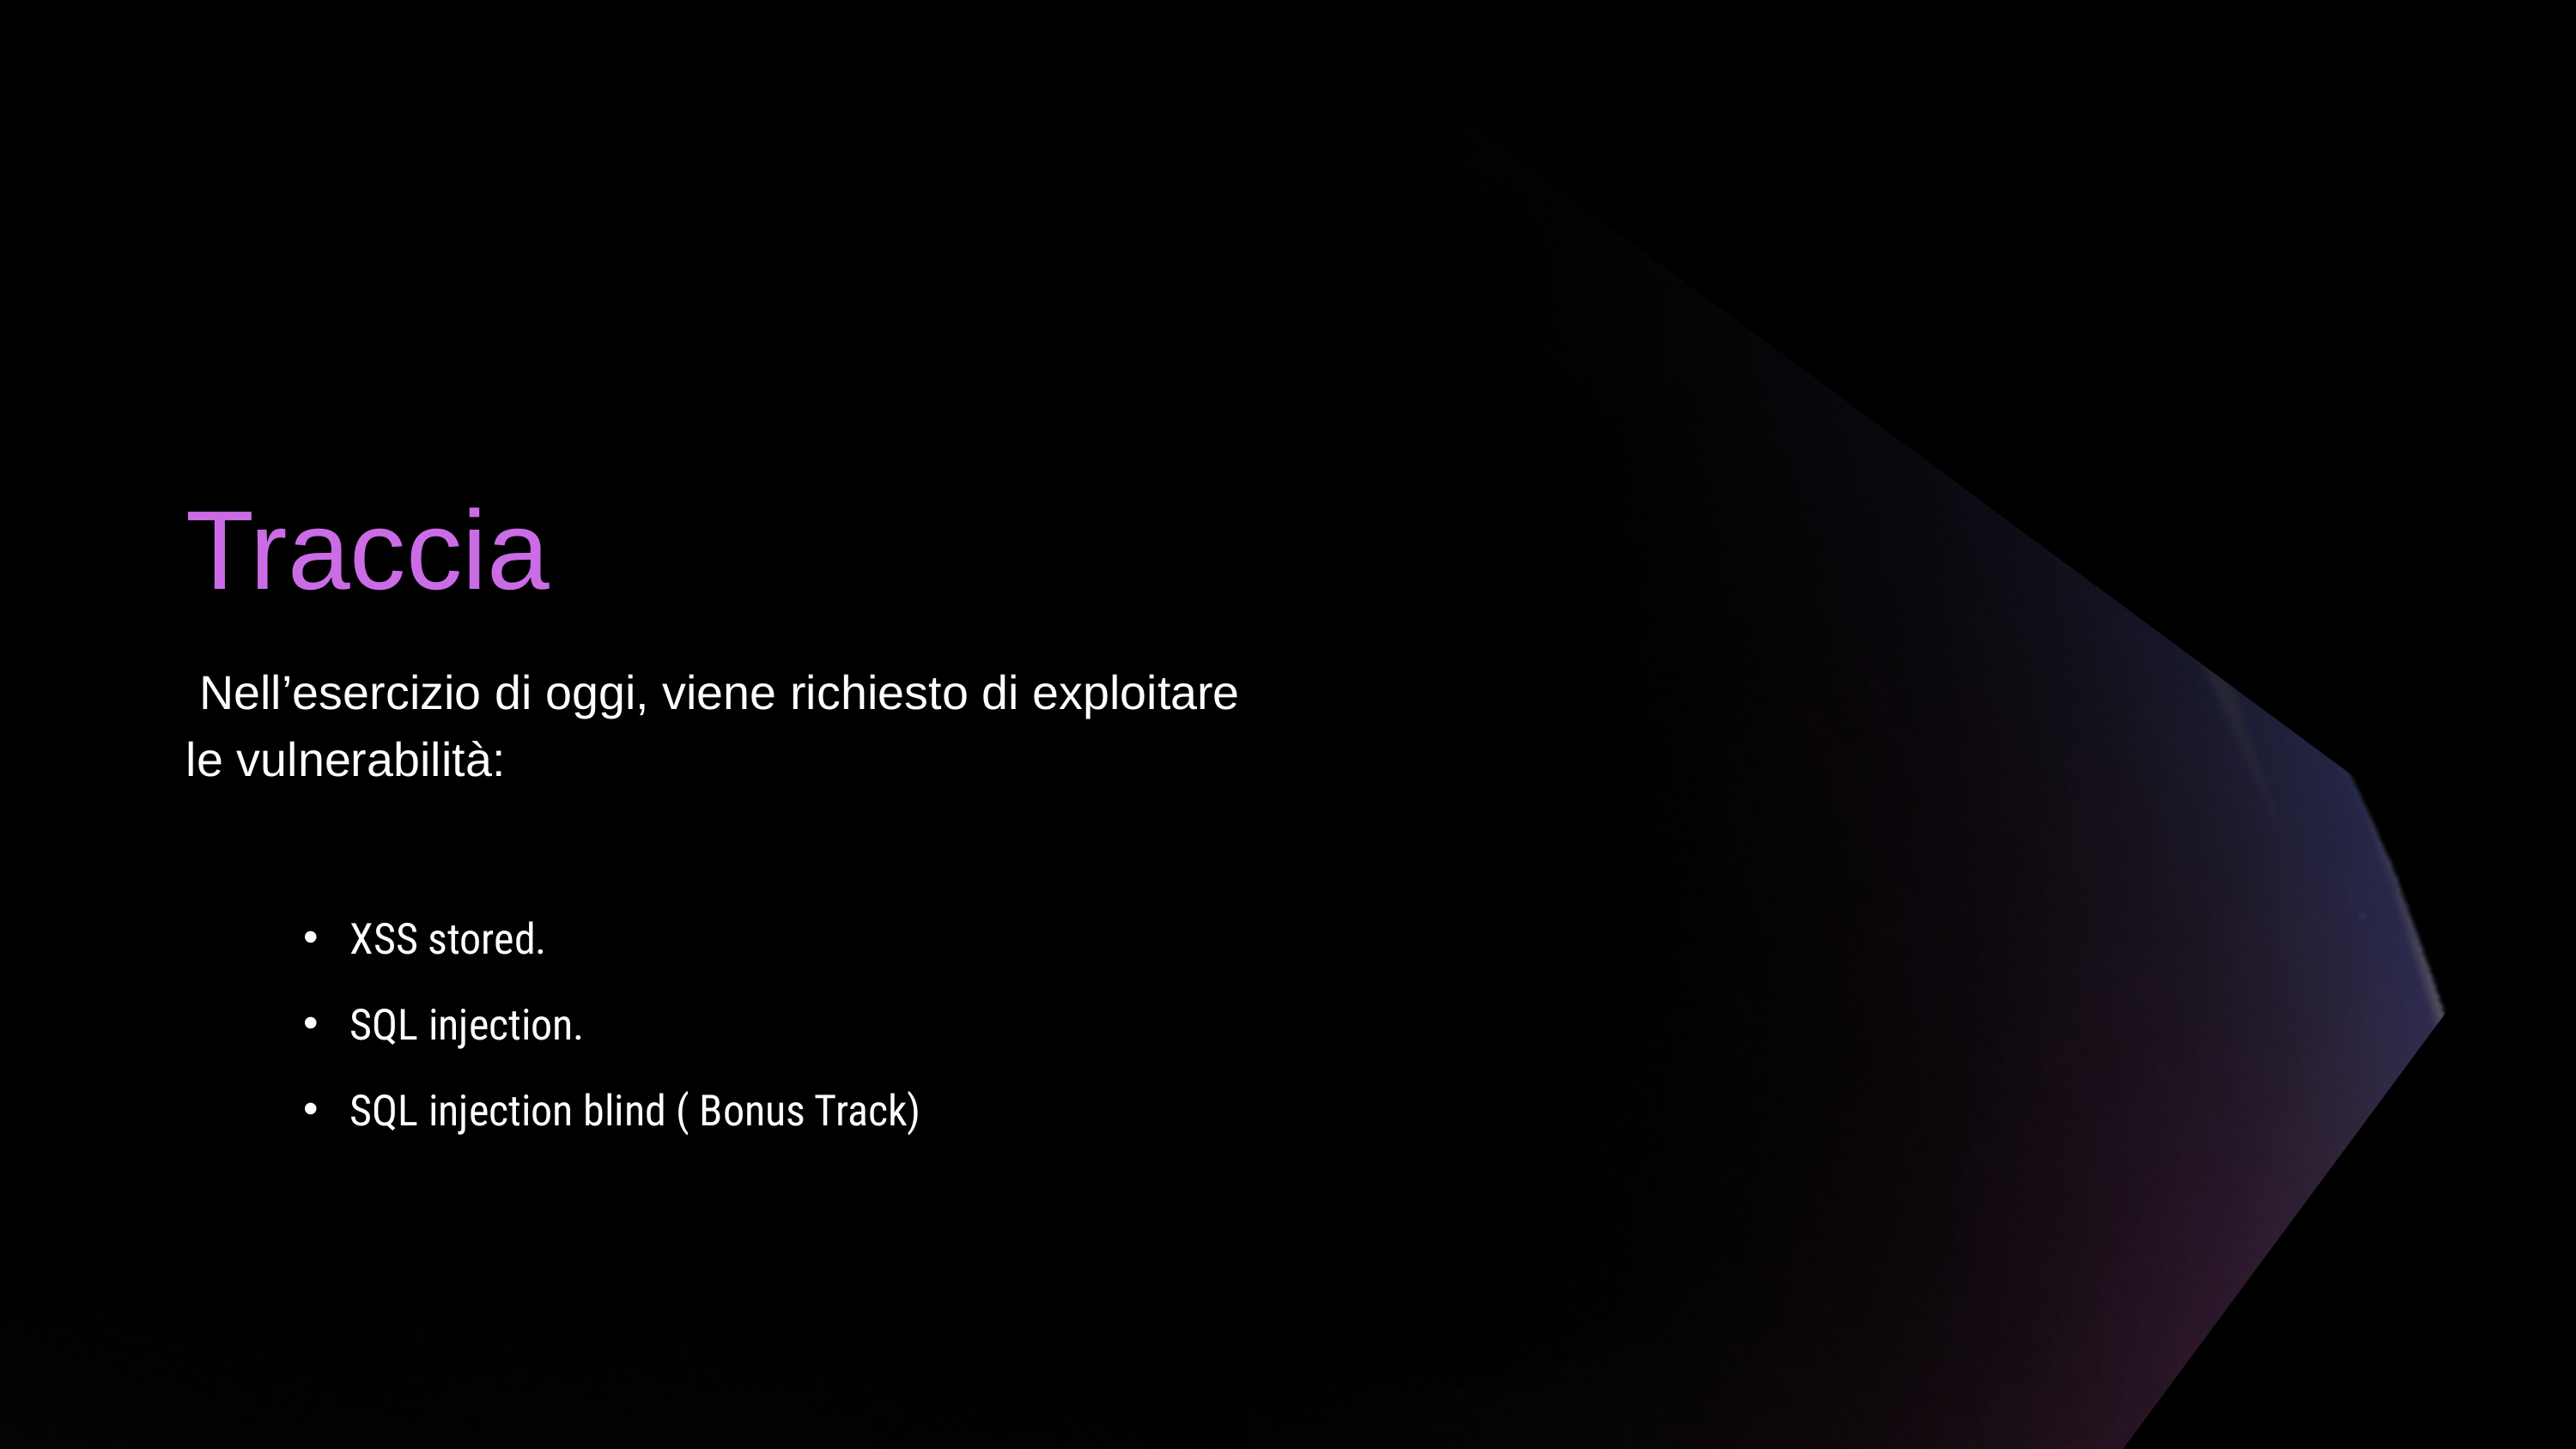

Traccia
 Nell’esercizio di oggi, viene richiesto di exploitare le vulnerabilità:

 XSS stored.
 SQL injection.
 SQL injection blind ( Bonus Track)